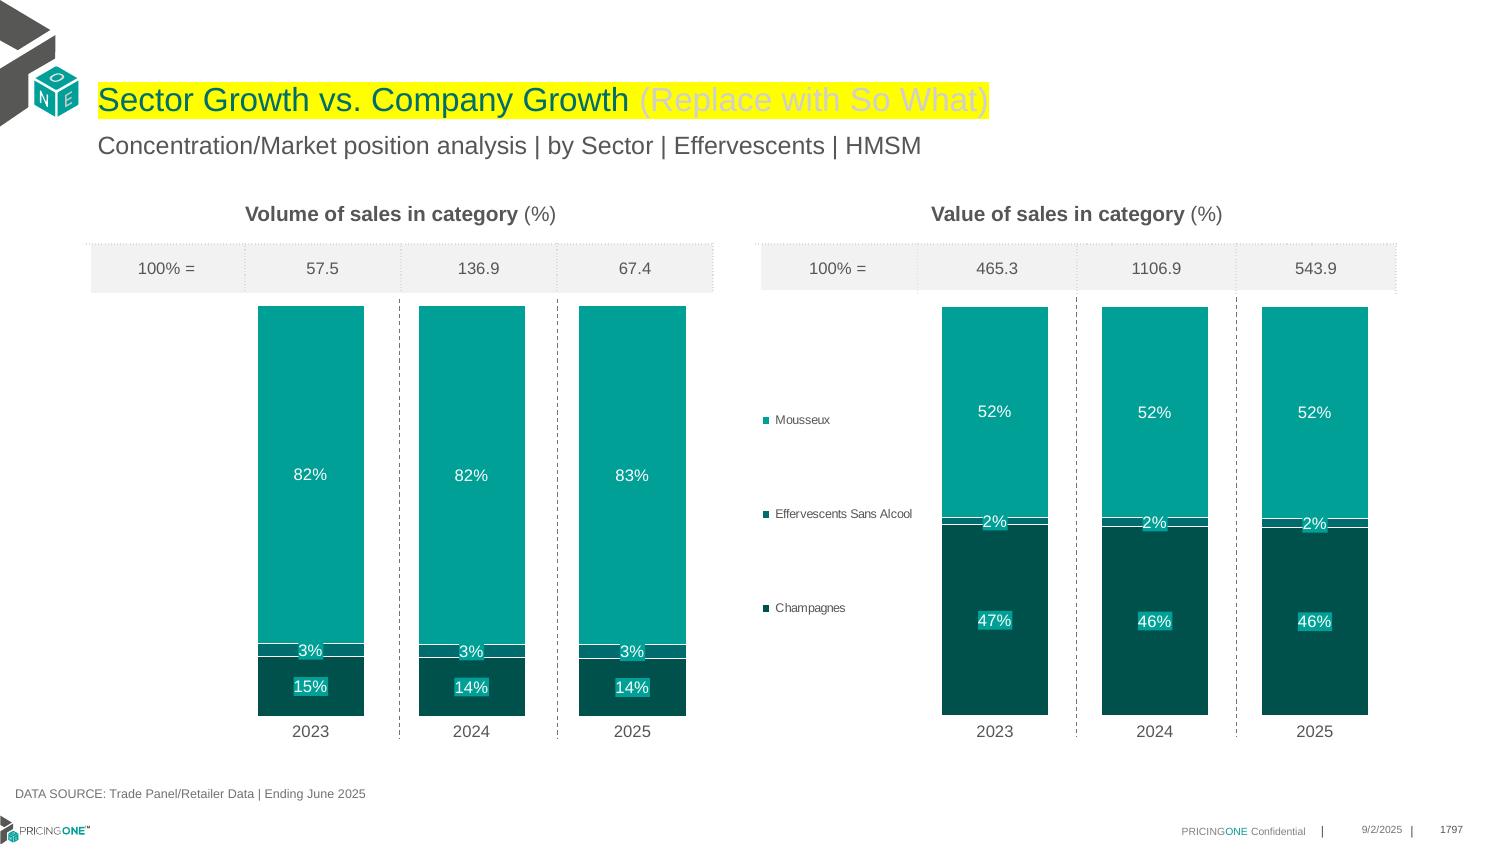

# Sector Growth vs. Company Growth (Replace with So What)
Concentration/Market position analysis | by Sector | Effervescents | HMSM
| Volume of sales in category (%) |  |  |  |
| --- | --- | --- | --- |
| 100% = | 57.5 | 136.9 | 67.4 |
| Value of sales in category (%) |  |  |  |
| --- | --- | --- | --- |
| 100% = | 465.3 | 1106.9 | 543.9 |

### Chart

| Category | Champagnes | Effervescents Sans Alcool | Mousseux |
|---|---|---|---|
| 2023 | 0.14536083188213306 | 0.031222830234867882 | 0.8234163378829991 |
| 2024 | 0.14305295195996784 | 0.03251452192507642 | 0.8244325261149558 |
| 2025 | 0.14037437790126006 | 0.0340162906350723 | 0.8256093314636677 |

### Chart

| Category | Champagnes | Effervescents Sans Alcool | Mousseux |
|---|---|---|---|
| 2023 | 0.46619834033720847 | 0.018716438097649363 | 0.5150852215651421 |
| 2024 | 0.46305149986686067 | 0.019864281726391268 | 0.517084218406748 |
| 2025 | 0.45937993072878663 | 0.021203447041073183 | 0.5194166222301402 |
DATA SOURCE: Trade Panel/Retailer Data | Ending June 2025

9/2/2025
1797